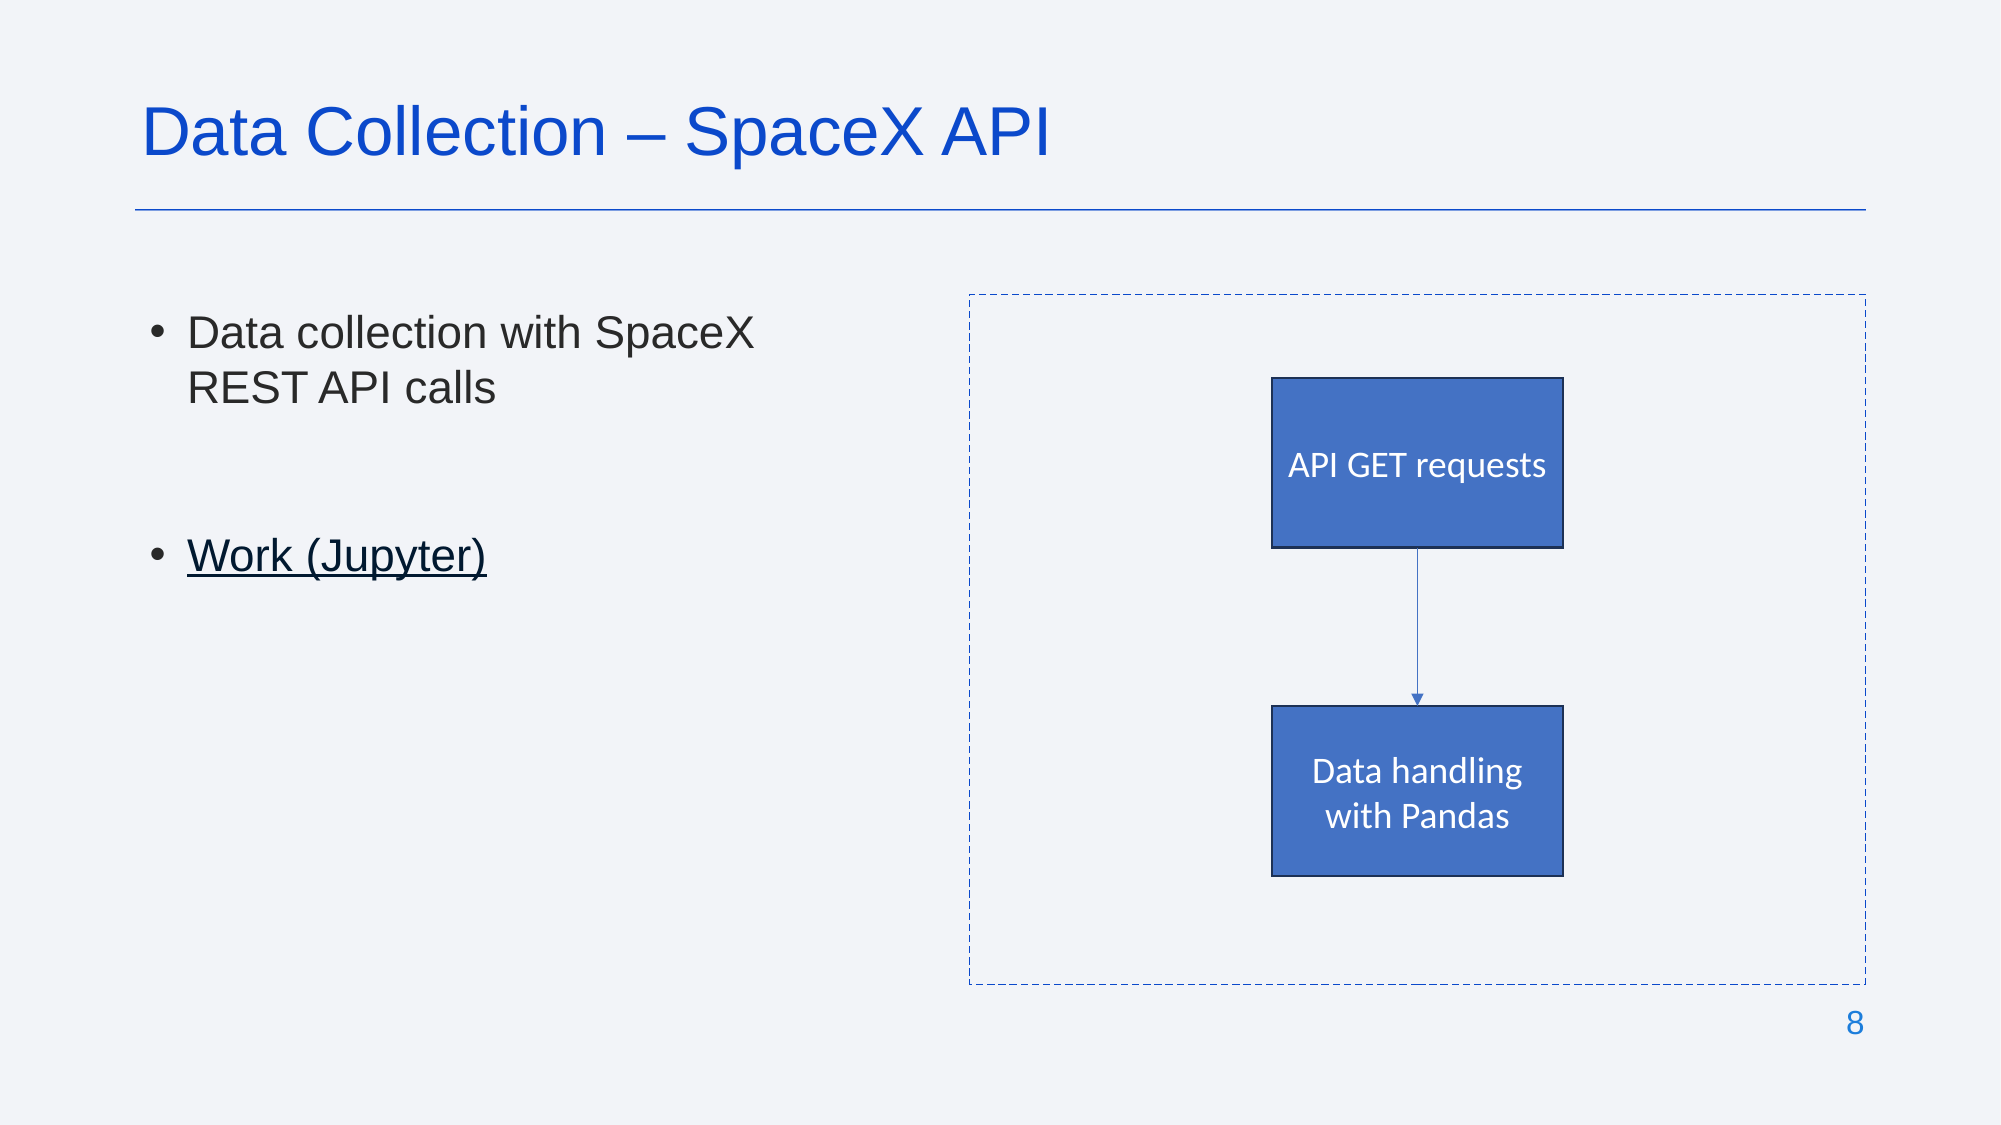

Data Collection – SpaceX API

Data collection with SpaceX REST API calls

Work (Jupyter)
API GET requests
Data handling with Pandas
8